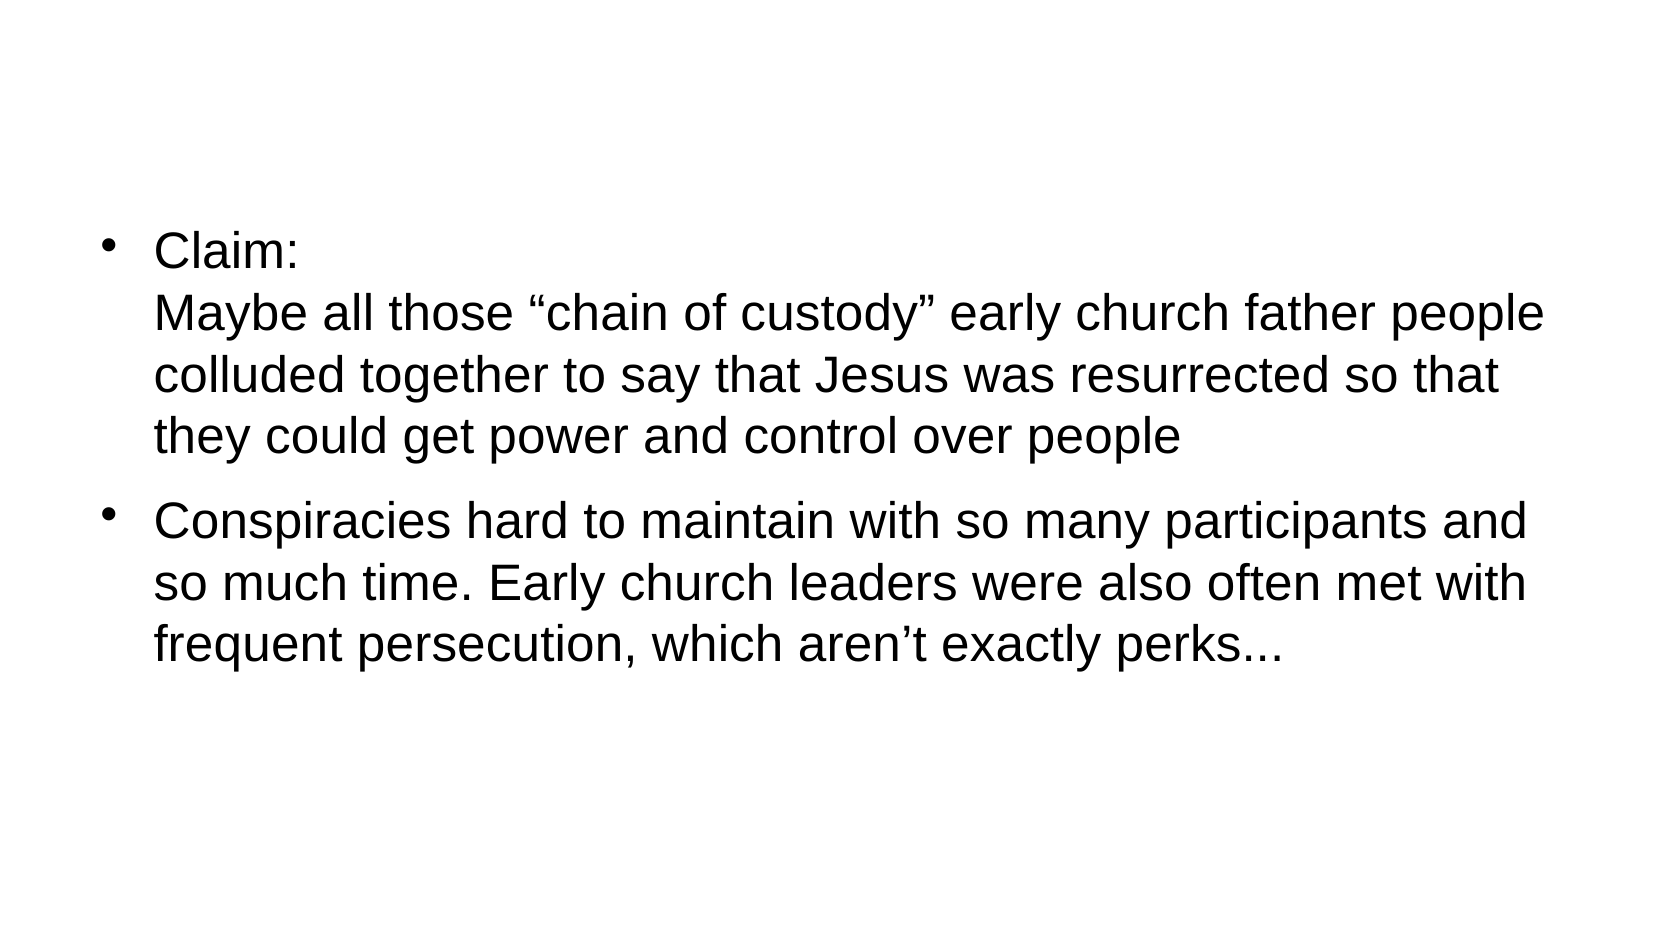

#
Claim:
Maybe all those “chain of custody” early church father people colluded together to say that Jesus was resurrected so that they could get power and control over people
Conspiracies hard to maintain with so many participants and so much time. Early church leaders were also often met with frequent persecution, which aren’t exactly perks...